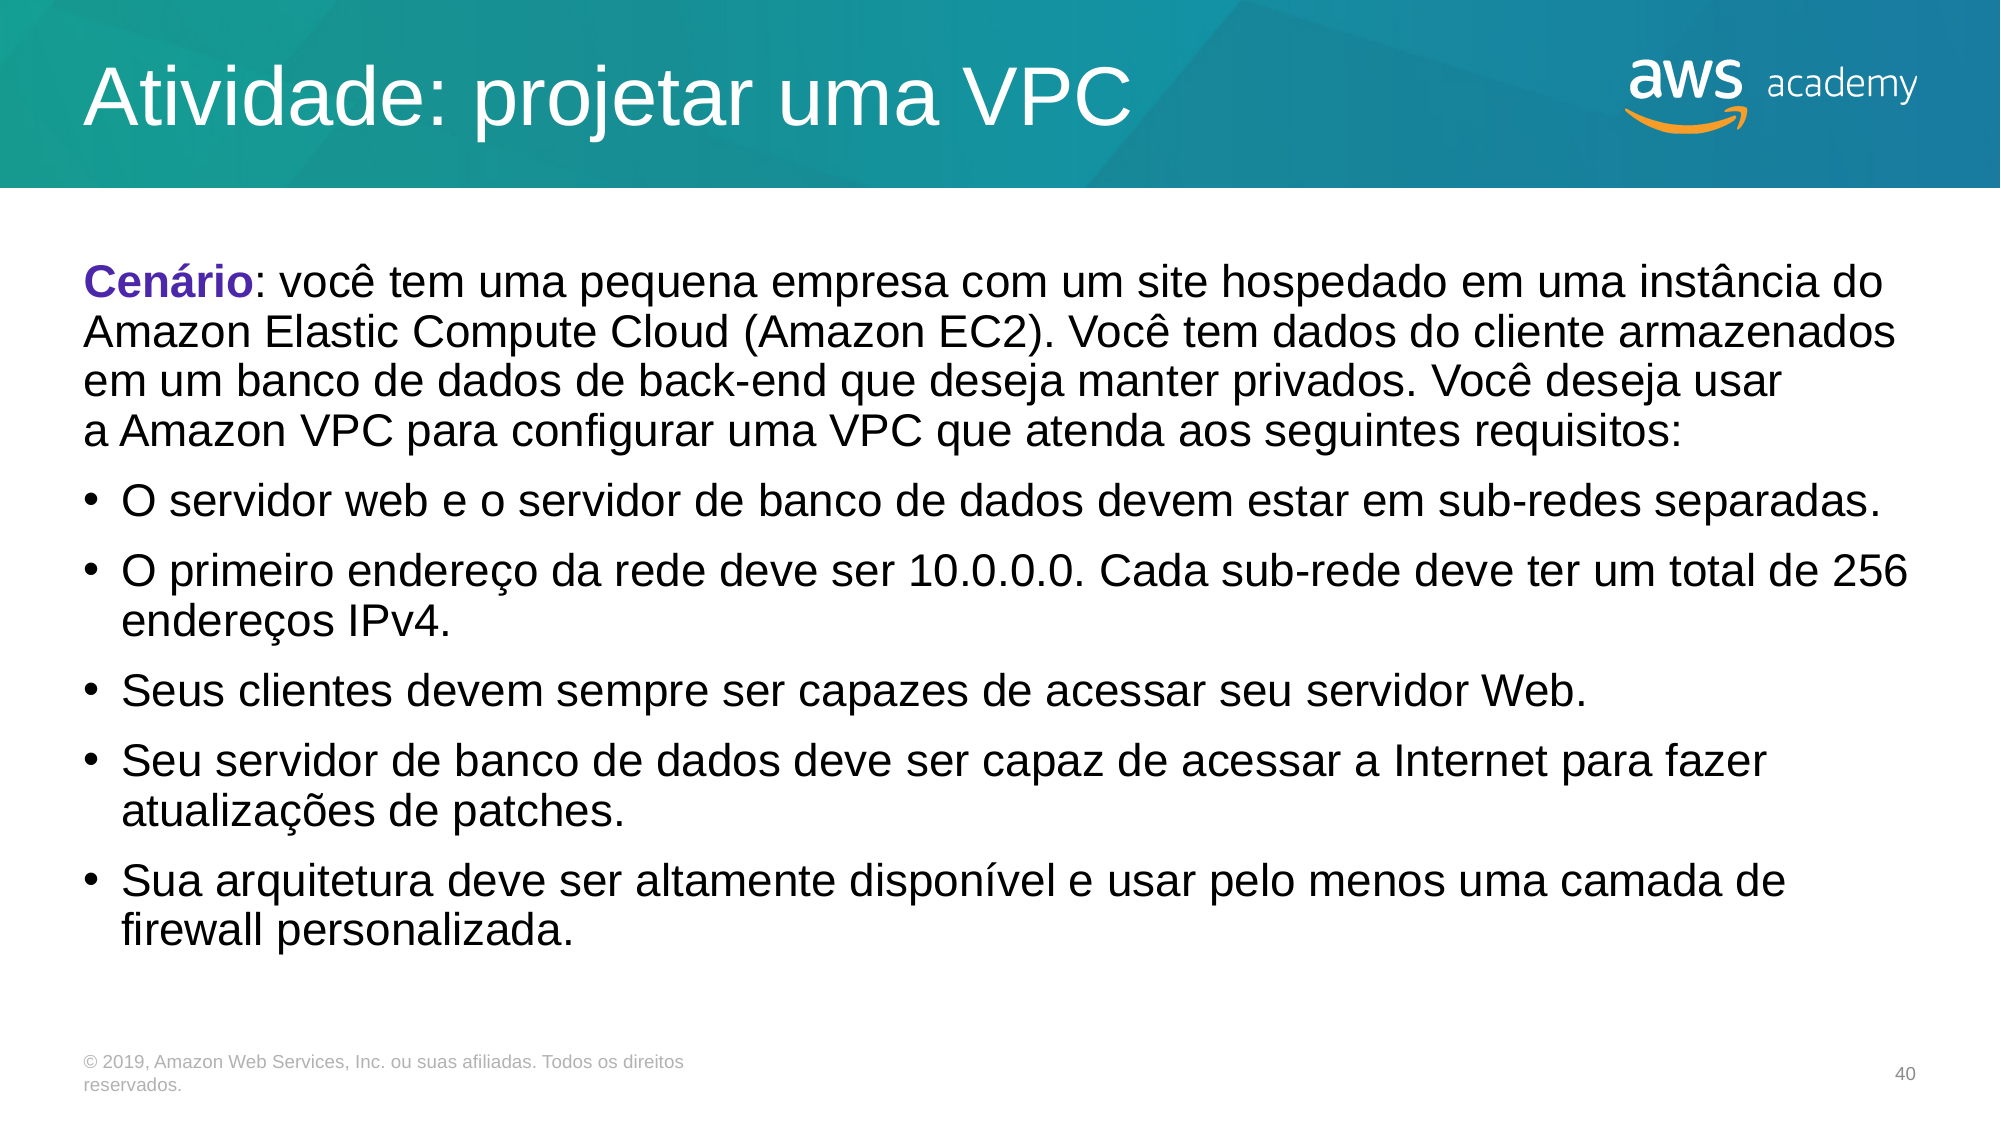

# Atividade: projetar uma VPC
Cenário: você tem uma pequena empresa com um site hospedado em uma instância do Amazon Elastic Compute Cloud (Amazon EC2). Você tem dados do cliente armazenados em um banco de dados de back-end que deseja manter privados. Você deseja usar
a Amazon VPC para configurar uma VPC que atenda aos seguintes requisitos:
O servidor web e o servidor de banco de dados devem estar em sub-redes separadas.
O primeiro endereço da rede deve ser 10.0.0.0. Cada sub-rede deve ter um total de 256 endereços IPv4.
Seus clientes devem sempre ser capazes de acessar seu servidor Web.
Seu servidor de banco de dados deve ser capaz de acessar a Internet para fazer atualizações de patches.
Sua arquitetura deve ser altamente disponível e usar pelo menos uma camada de firewall personalizada.
© 2019, Amazon Web Services, Inc. ou suas afiliadas. Todos os direitos reservados.
40